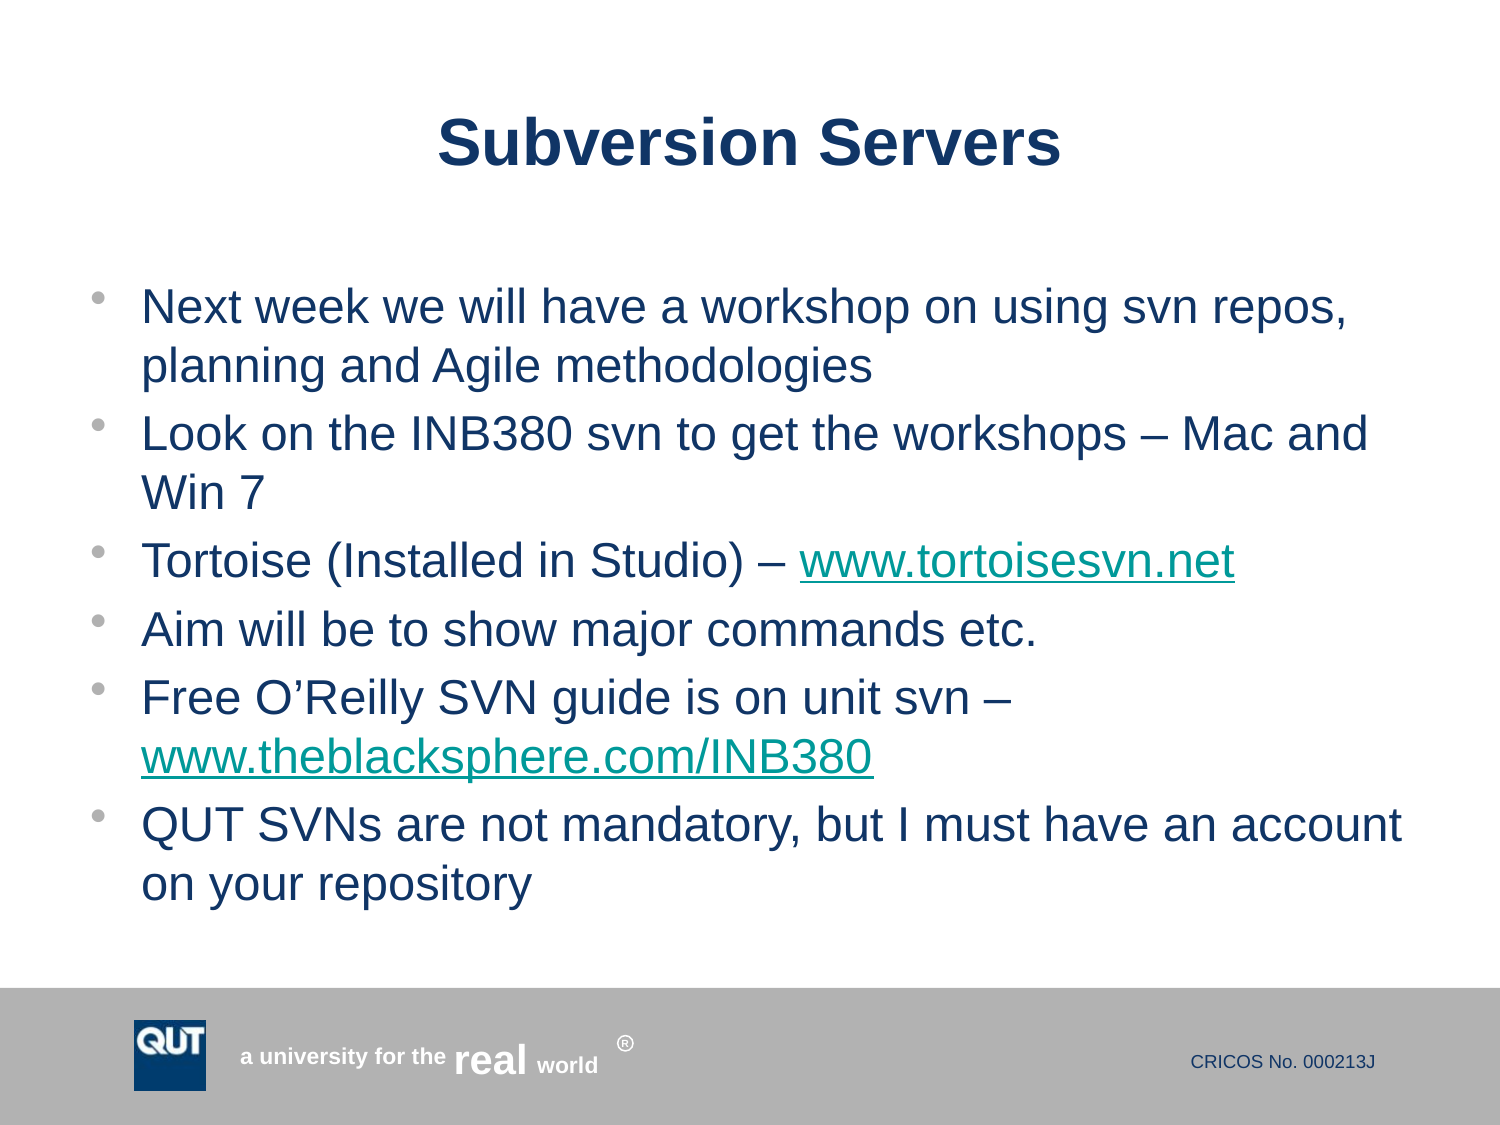

# Subversion Servers
Next week we will have a workshop on using svn repos, planning and Agile methodologies
Look on the INB380 svn to get the workshops – Mac and Win 7
Tortoise (Installed in Studio) – www.tortoisesvn.net
Aim will be to show major commands etc.
Free O’Reilly SVN guide is on unit svn – www.theblacksphere.com/INB380
QUT SVNs are not mandatory, but I must have an account on your repository